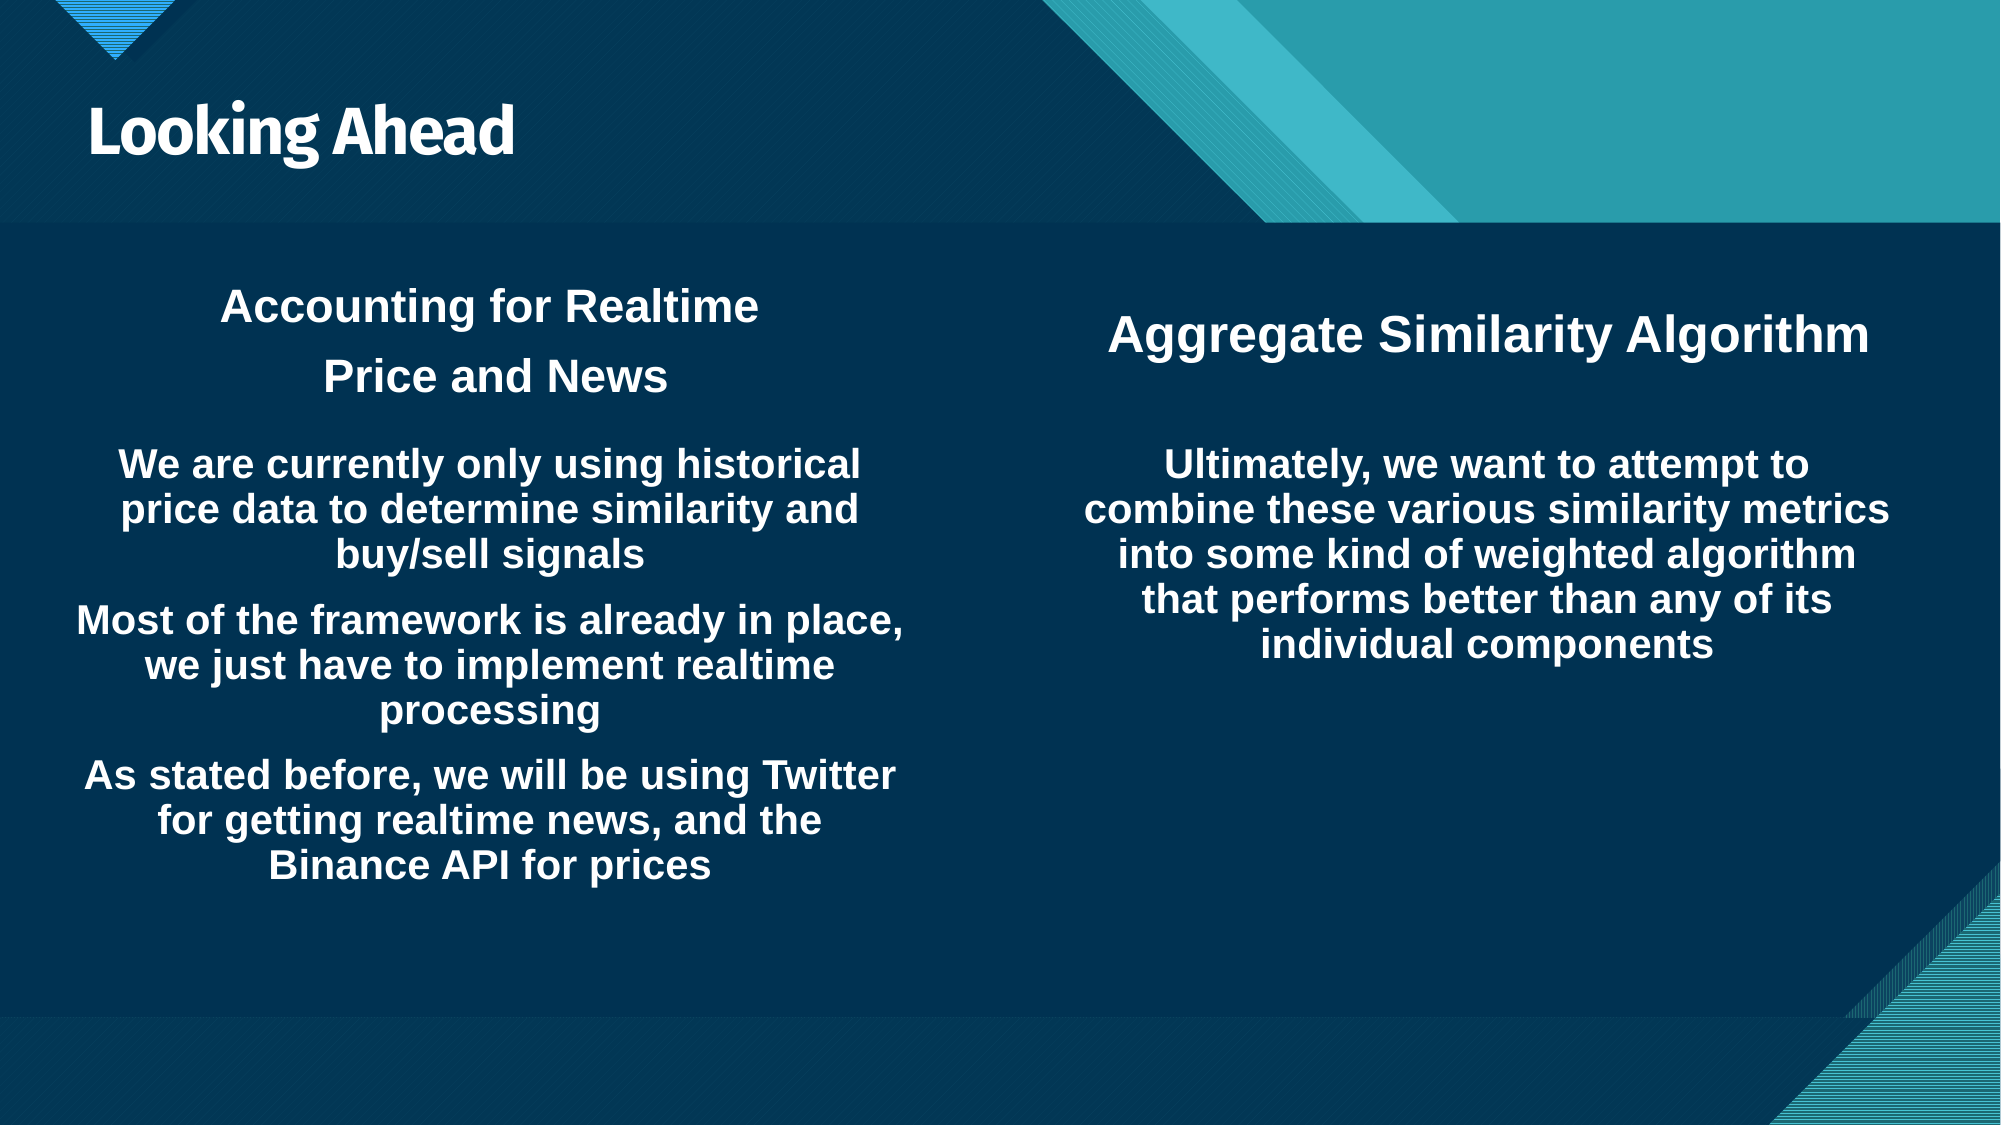

# Looking Ahead
Accounting for Realtime
Price and News
Aggregate Similarity Algorithm
We are currently only using historical price data to determine similarity and buy/sell signals
Most of the framework is already in place, we just have to implement realtime processing
As stated before, we will be using Twitter for getting realtime news, and the Binance API for prices
Ultimately, we want to attempt to combine these various similarity metrics into some kind of weighted algorithm that performs better than any of its individual components